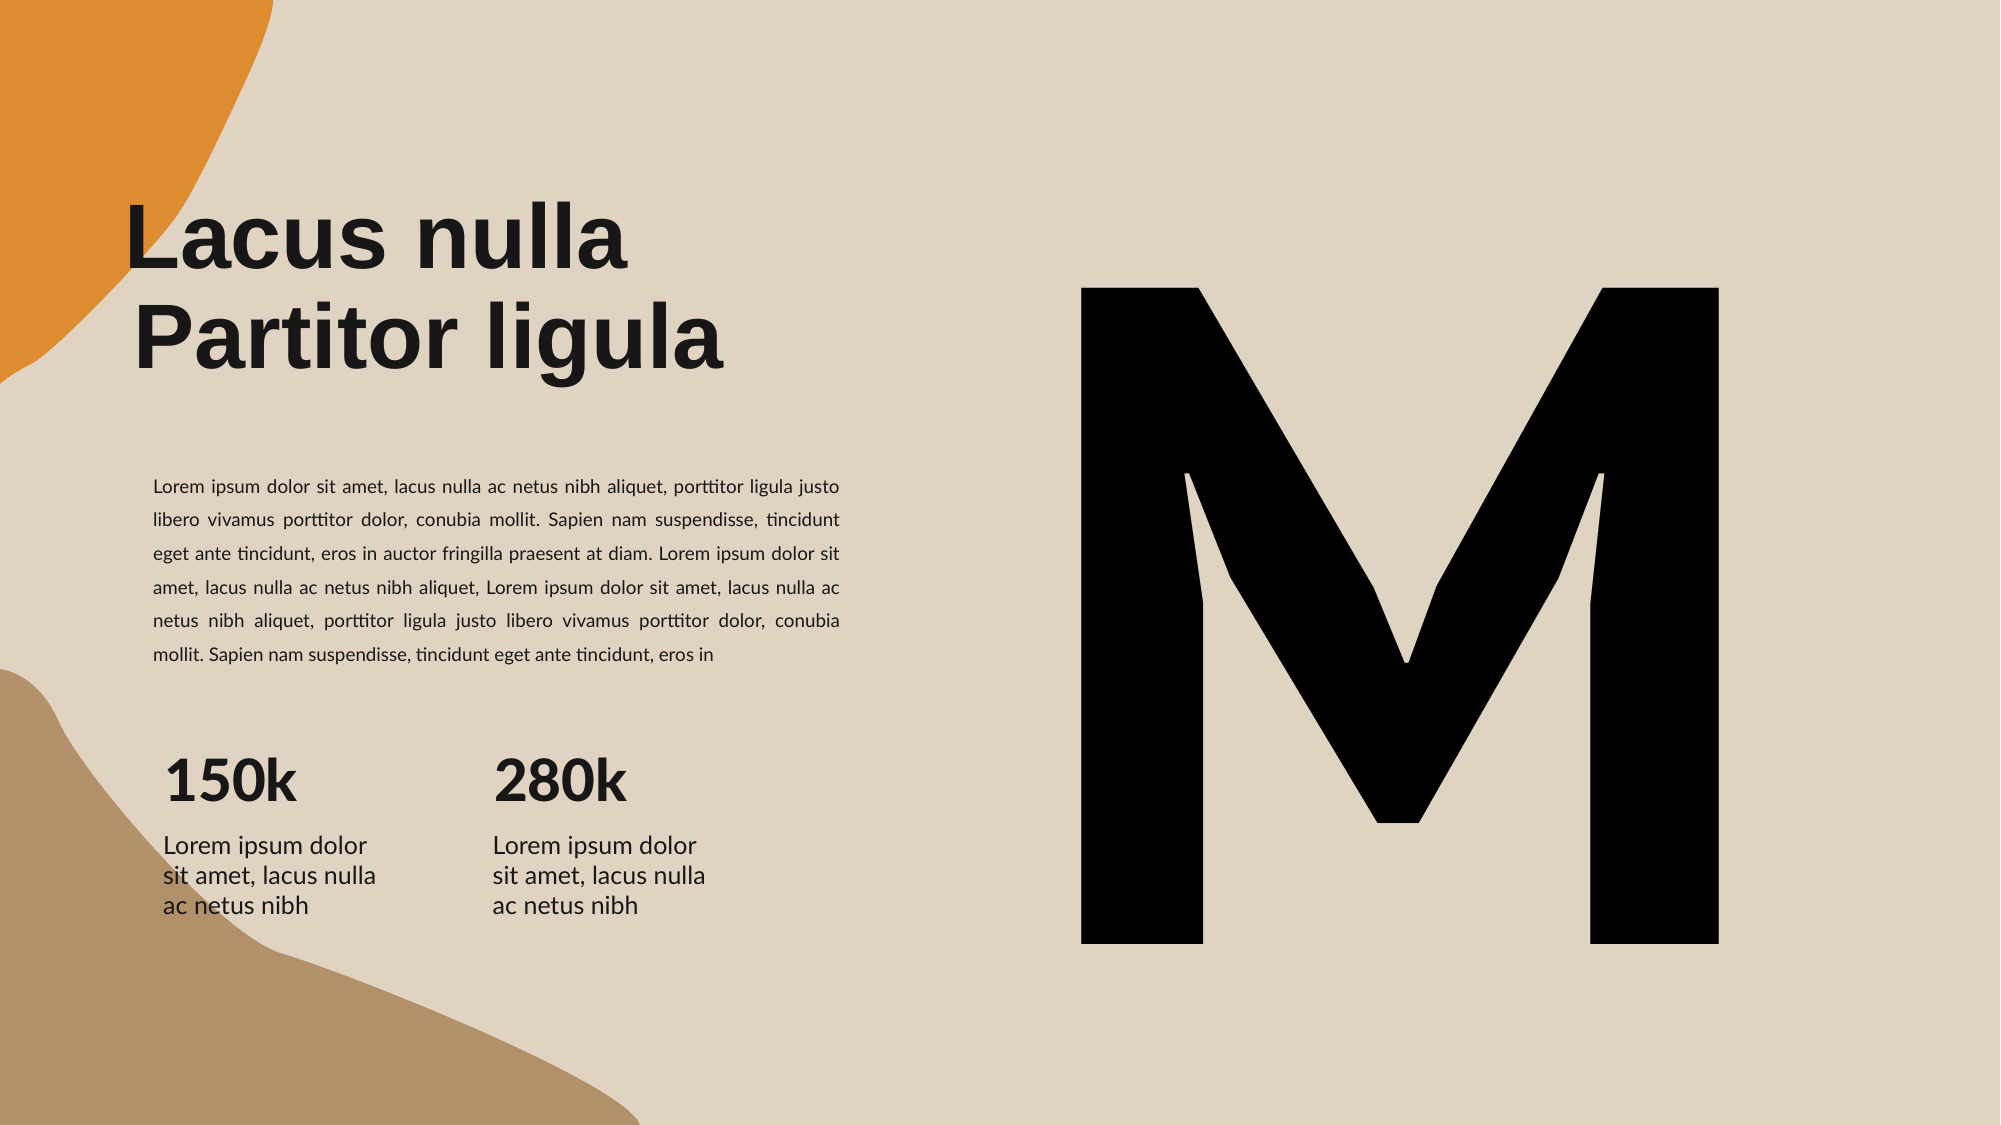

M
Lacus nulla
Partitor ligula
Lorem ipsum dolor sit amet, lacus nulla ac netus nibh aliquet, porttitor ligula justo libero vivamus porttitor dolor, conubia mollit. Sapien nam suspendisse, tincidunt eget ante tincidunt, eros in auctor fringilla praesent at diam. Lorem ipsum dolor sit amet, lacus nulla ac netus nibh aliquet, Lorem ipsum dolor sit amet, lacus nulla ac netus nibh aliquet, porttitor ligula justo libero vivamus porttitor dolor, conubia mollit. Sapien nam suspendisse, tincidunt eget ante tincidunt, eros in

150k
280k
Lorem ipsum dolor sit amet, lacus nulla ac netus nibh
Lorem ipsum dolor sit amet, lacus nulla ac netus nibh